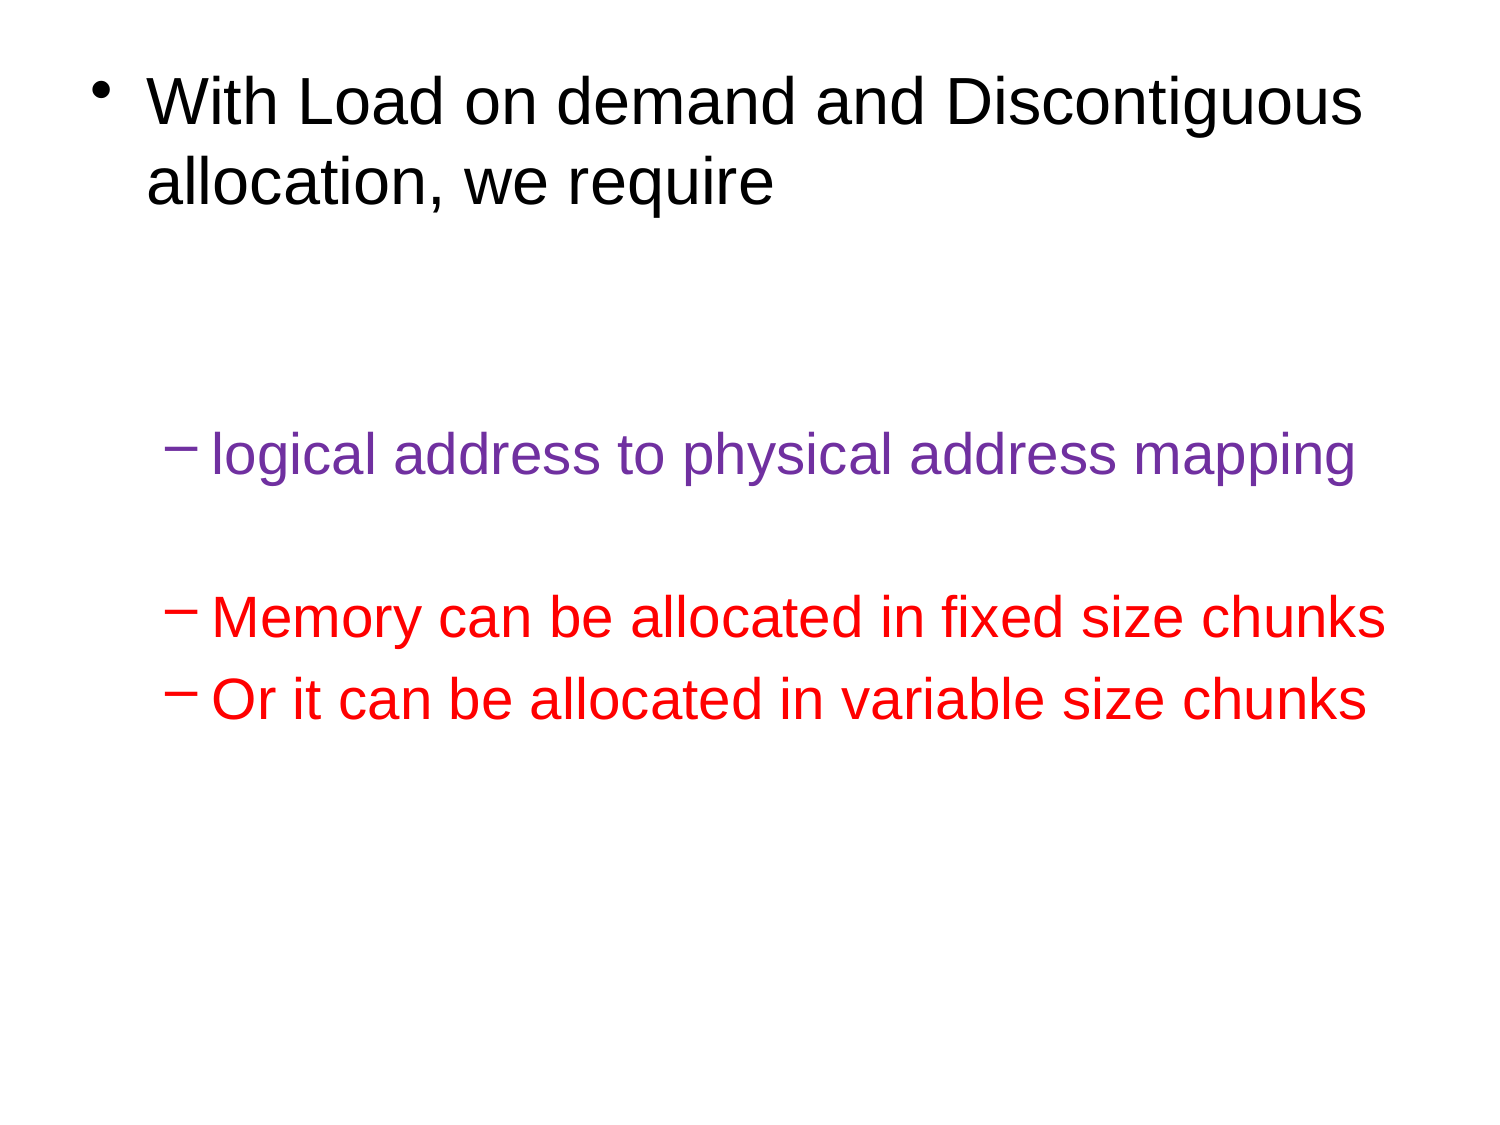

With Load on demand and Discontiguous allocation, we require

logical address to physical address mapping

Memory can be allocated in fixed size chunks
Or it can be allocated in variable size chunks